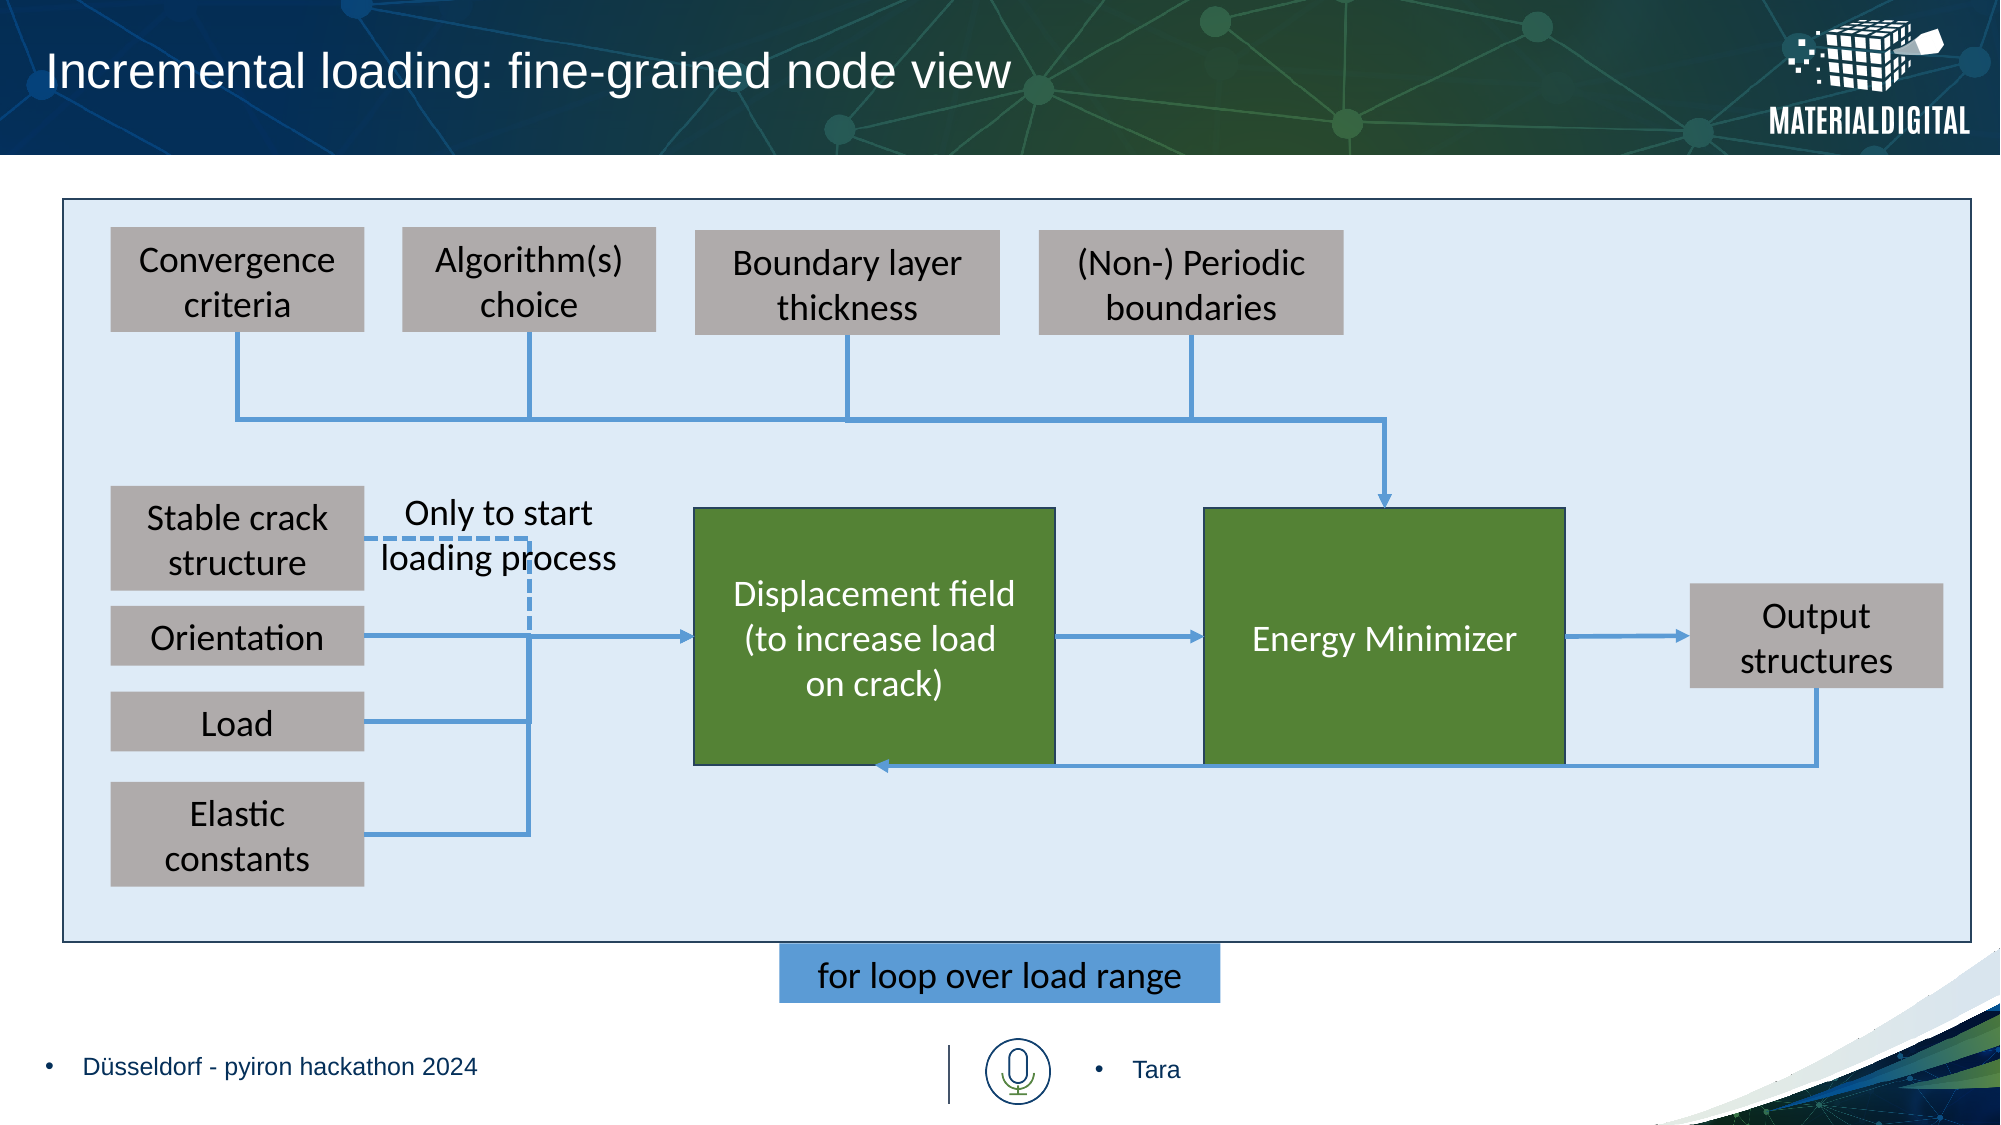

# Incremental loading: fine-grained node view

Convergence criteria
Algorithm(s) choice
Boundary layer thickness
(Non-) Periodic boundaries
Only to start loading process
Stable crack structure
Displacement field (to increase load
on crack)
Energy Minimizer
Output structures
Orientation
Load
Elastic constants
for loop over load range
Düsseldorf - pyiron hackathon 2024
Tara